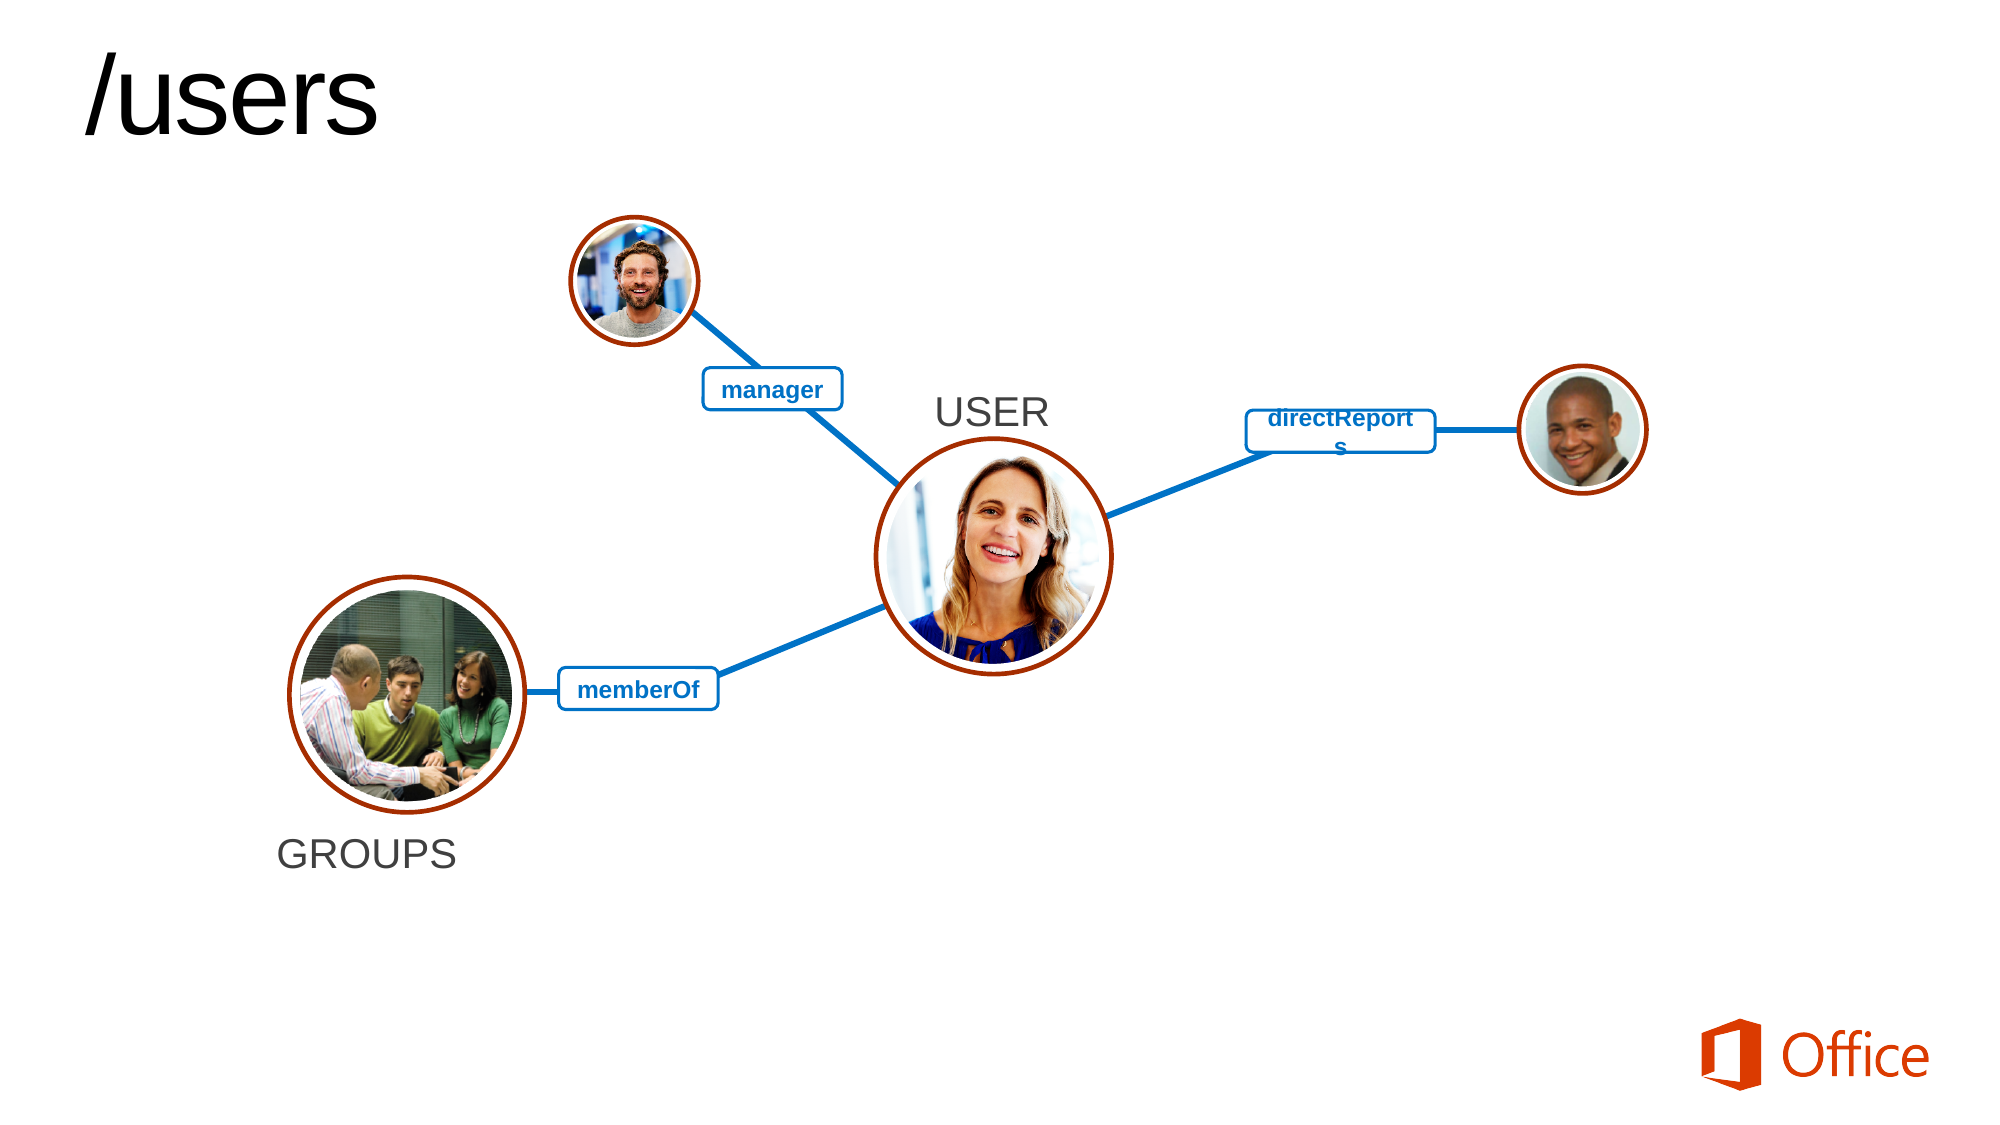

# /users

manager

directReports
USER

memberOf
GROUPS